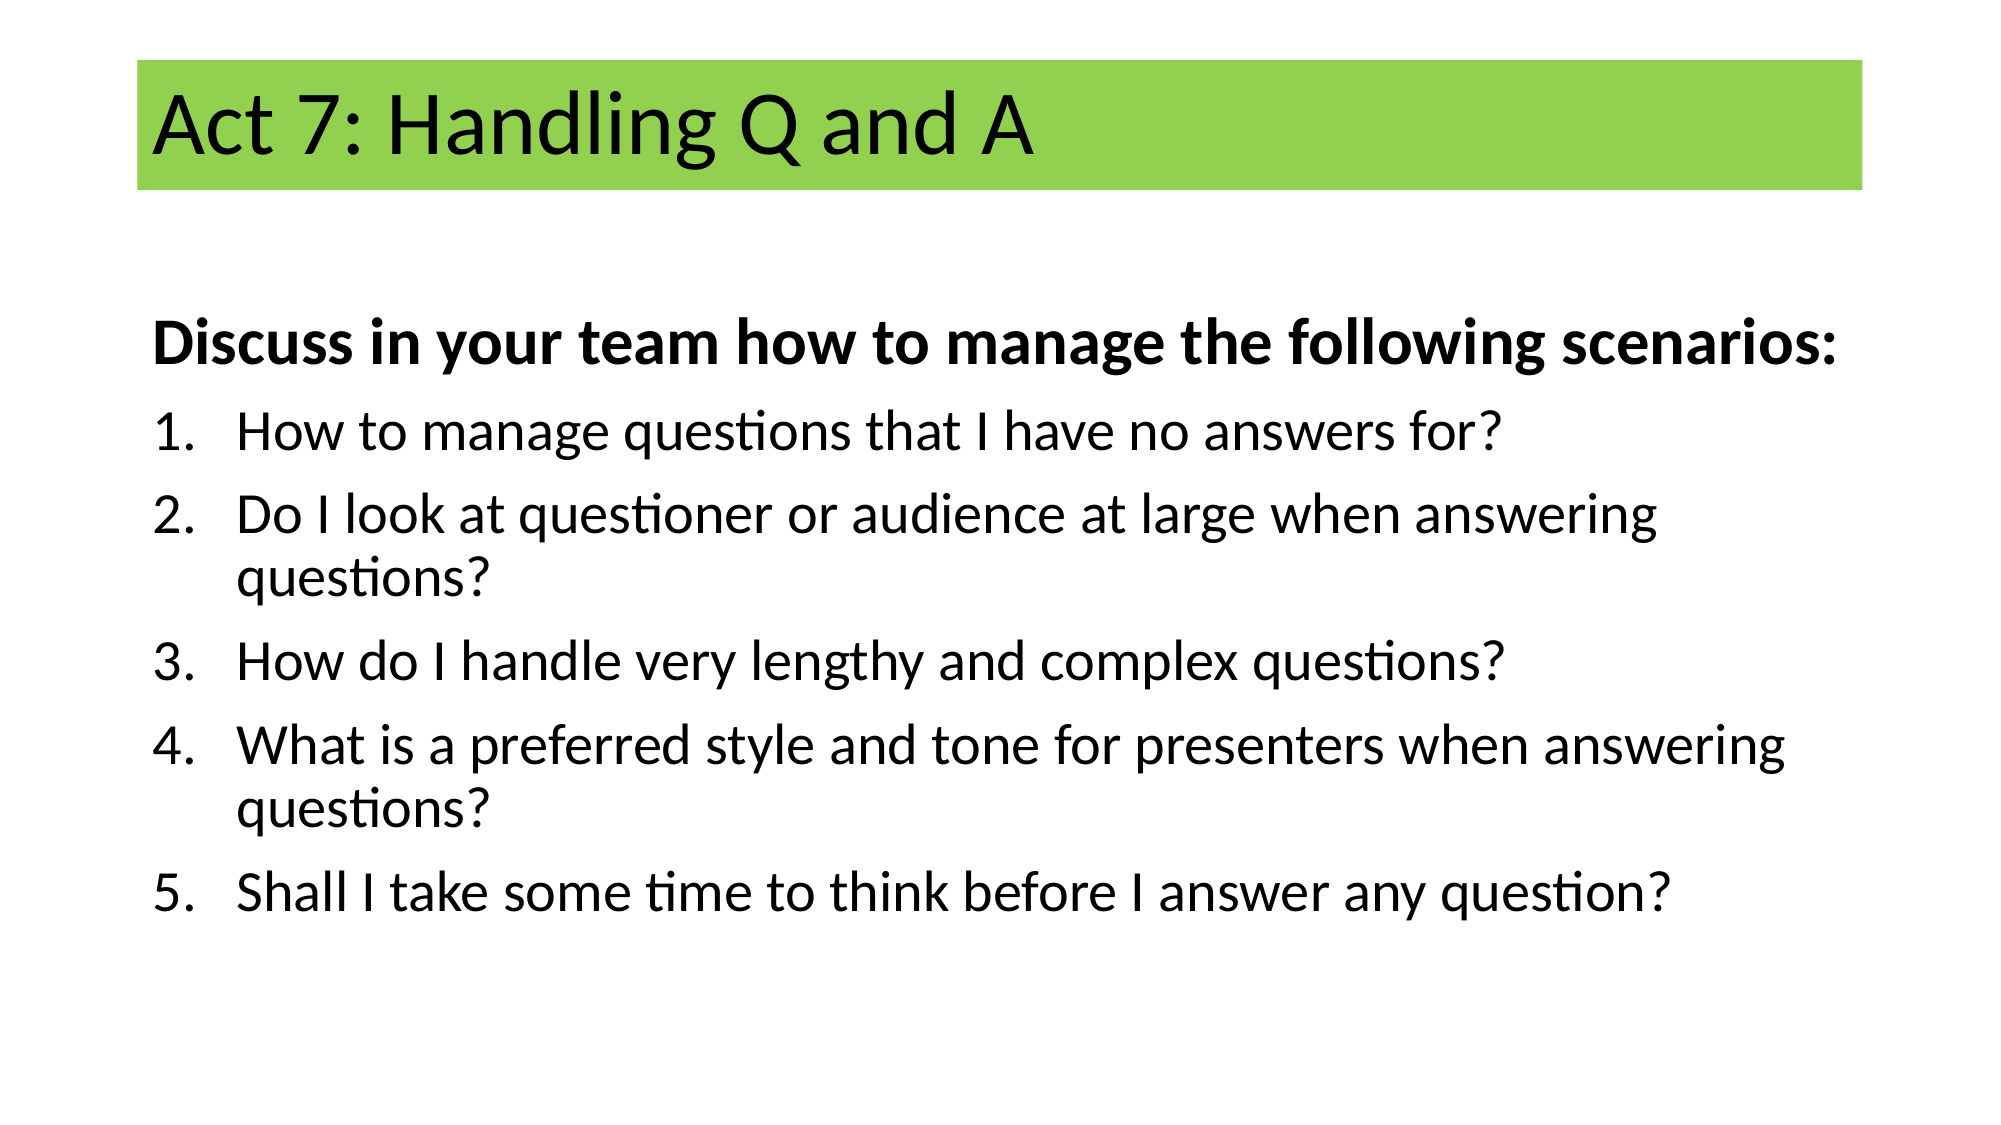

# Act 7: Handling Q and A
Discuss in your team how to manage the following scenarios:
How to manage questions that I have no answers for?
Do I look at questioner or audience at large when answering questions?
How do I handle very lengthy and complex questions?
What is a preferred style and tone for presenters when answering questions?
Shall I take some time to think before I answer any question?